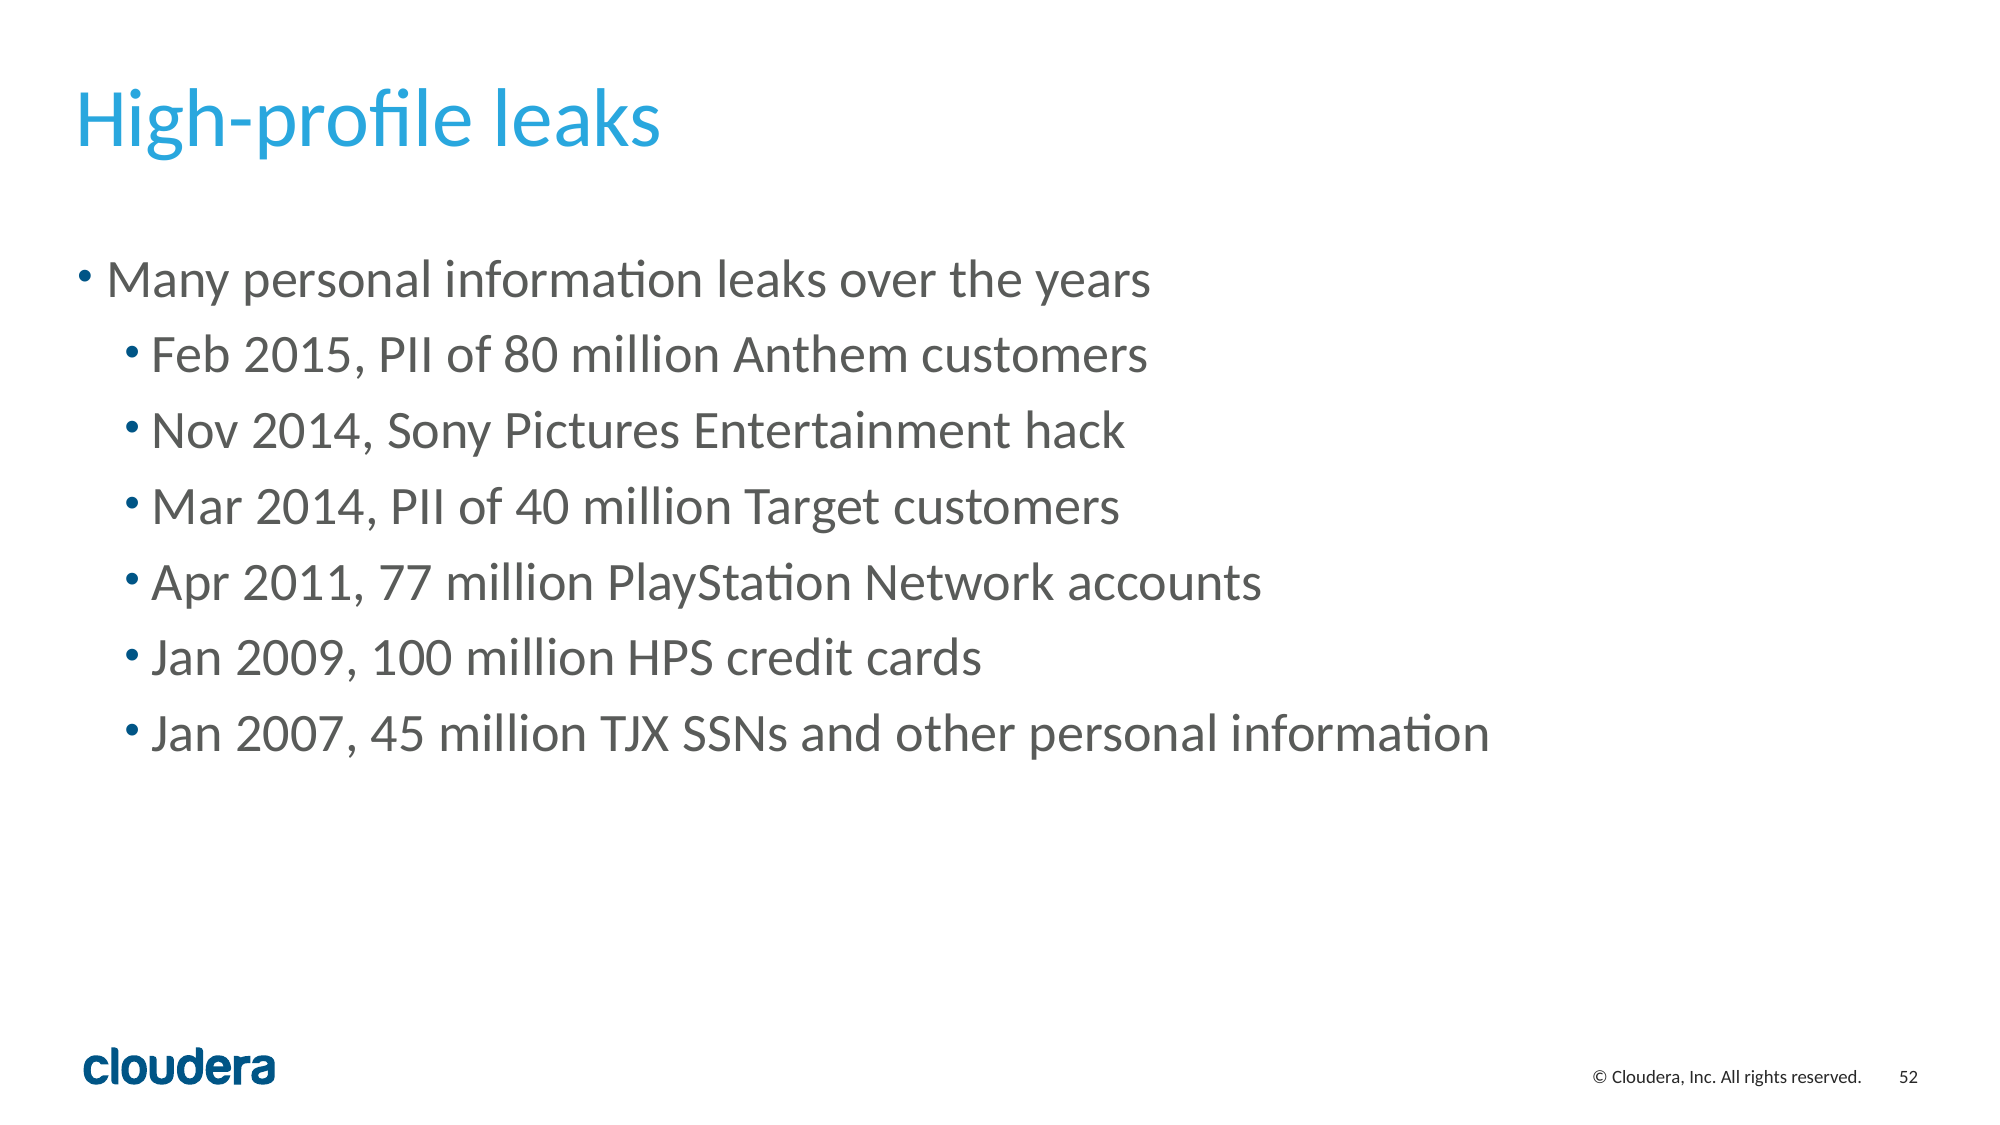

# High-profile leaks
Many personal information leaks over the years
Feb 2015, PII of 80 million Anthem customers
Nov 2014, Sony Pictures Entertainment hack
Mar 2014, PII of 40 million Target customers
Apr 2011, 77 million PlayStation Network accounts
Jan 2009, 100 million HPS credit cards
Jan 2007, 45 million TJX SSNs and other personal information